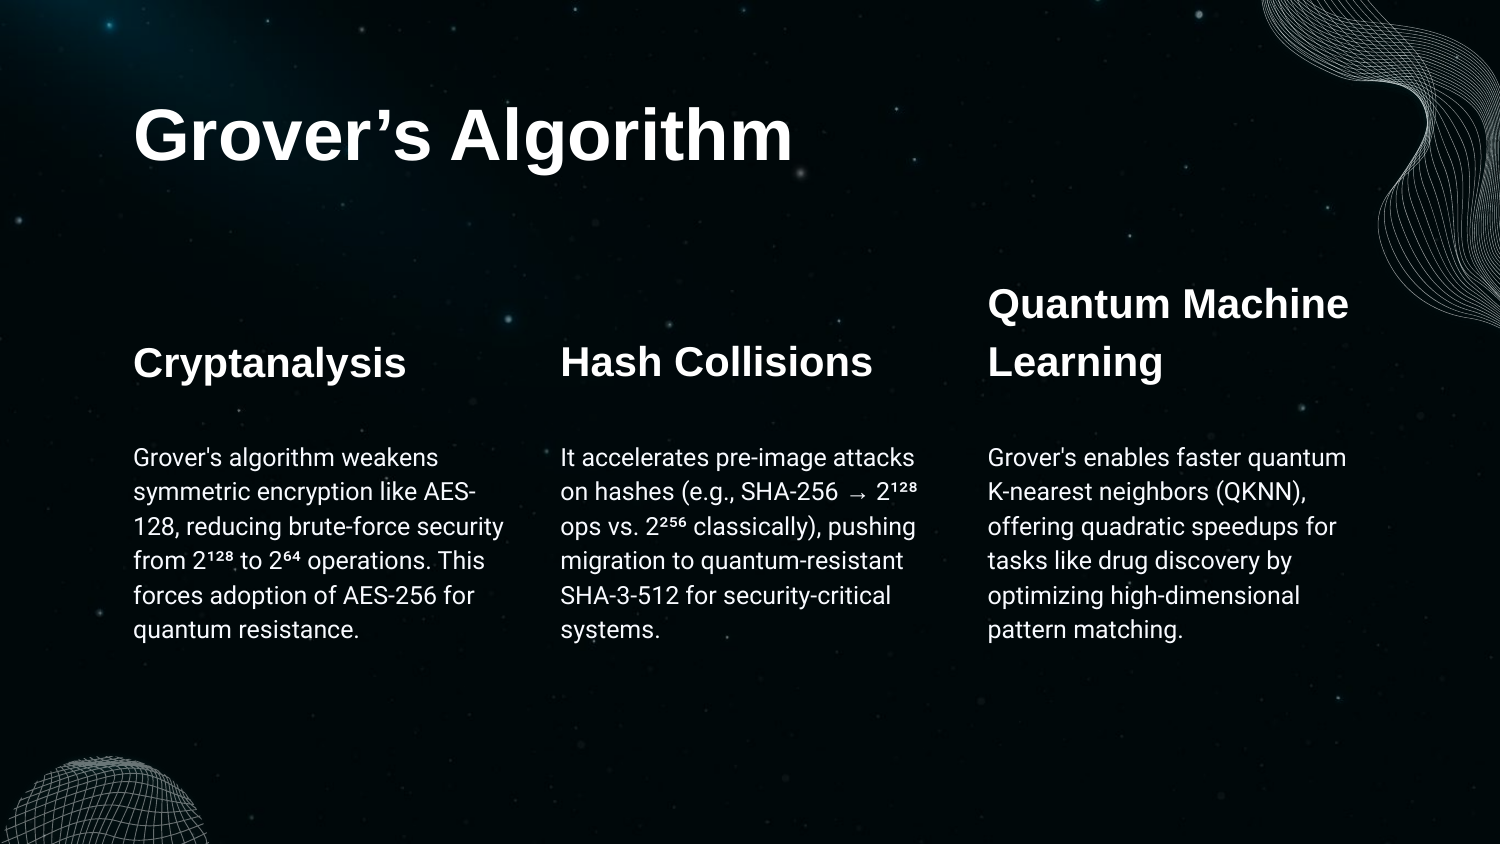

# Grover’s Algorithm
Cryptanalysis
Hash Collisions
Quantum Machine Learning
Grover's algorithm weakens symmetric encryption like AES-128, reducing brute-force security from 2¹²⁸ to 2⁶⁴ operations. This forces adoption of AES-256 for quantum resistance.
It accelerates pre-image attacks on hashes (e.g., SHA-256 → 2¹²⁸ ops vs. 2²⁵⁶ classically), pushing migration to quantum-resistant SHA-3-512 for security-critical systems.
Grover's enables faster quantum K-nearest neighbors (QKNN), offering quadratic speedups for tasks like drug discovery by optimizing high-dimensional pattern matching.